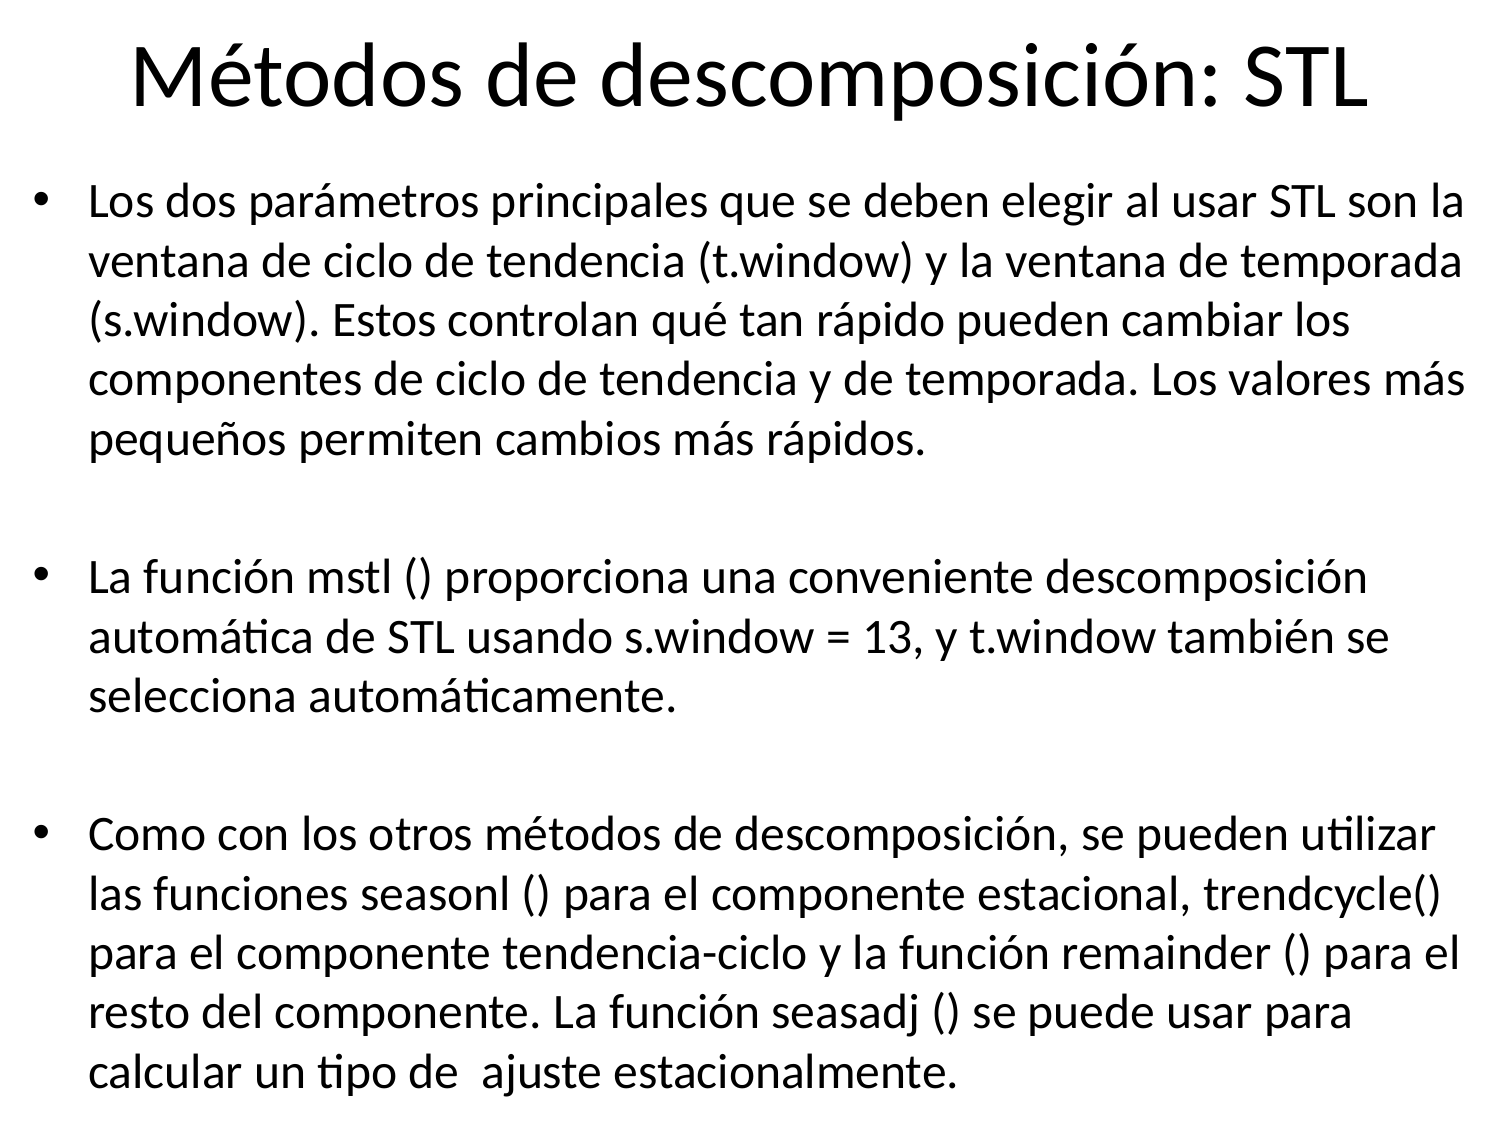

Métodos de descomposición: STL
Los dos parámetros principales que se deben elegir al usar STL son la ventana de ciclo de tendencia (t.window) y la ventana de temporada (s.window). Estos controlan qué tan rápido pueden cambiar los componentes de ciclo de tendencia y de temporada. Los valores más pequeños permiten cambios más rápidos.

La función mstl () proporciona una conveniente descomposición automática de STL usando s.window = 13, y t.window también se selecciona automáticamente.

Como con los otros métodos de descomposición, se pueden utilizar las funciones seasonl () para el componente estacional, trendcycle() para el componente tendencia-ciclo y la función remainder () para el resto del componente. La función seasadj () se puede usar para calcular un tipo de  ajuste estacionalmente.